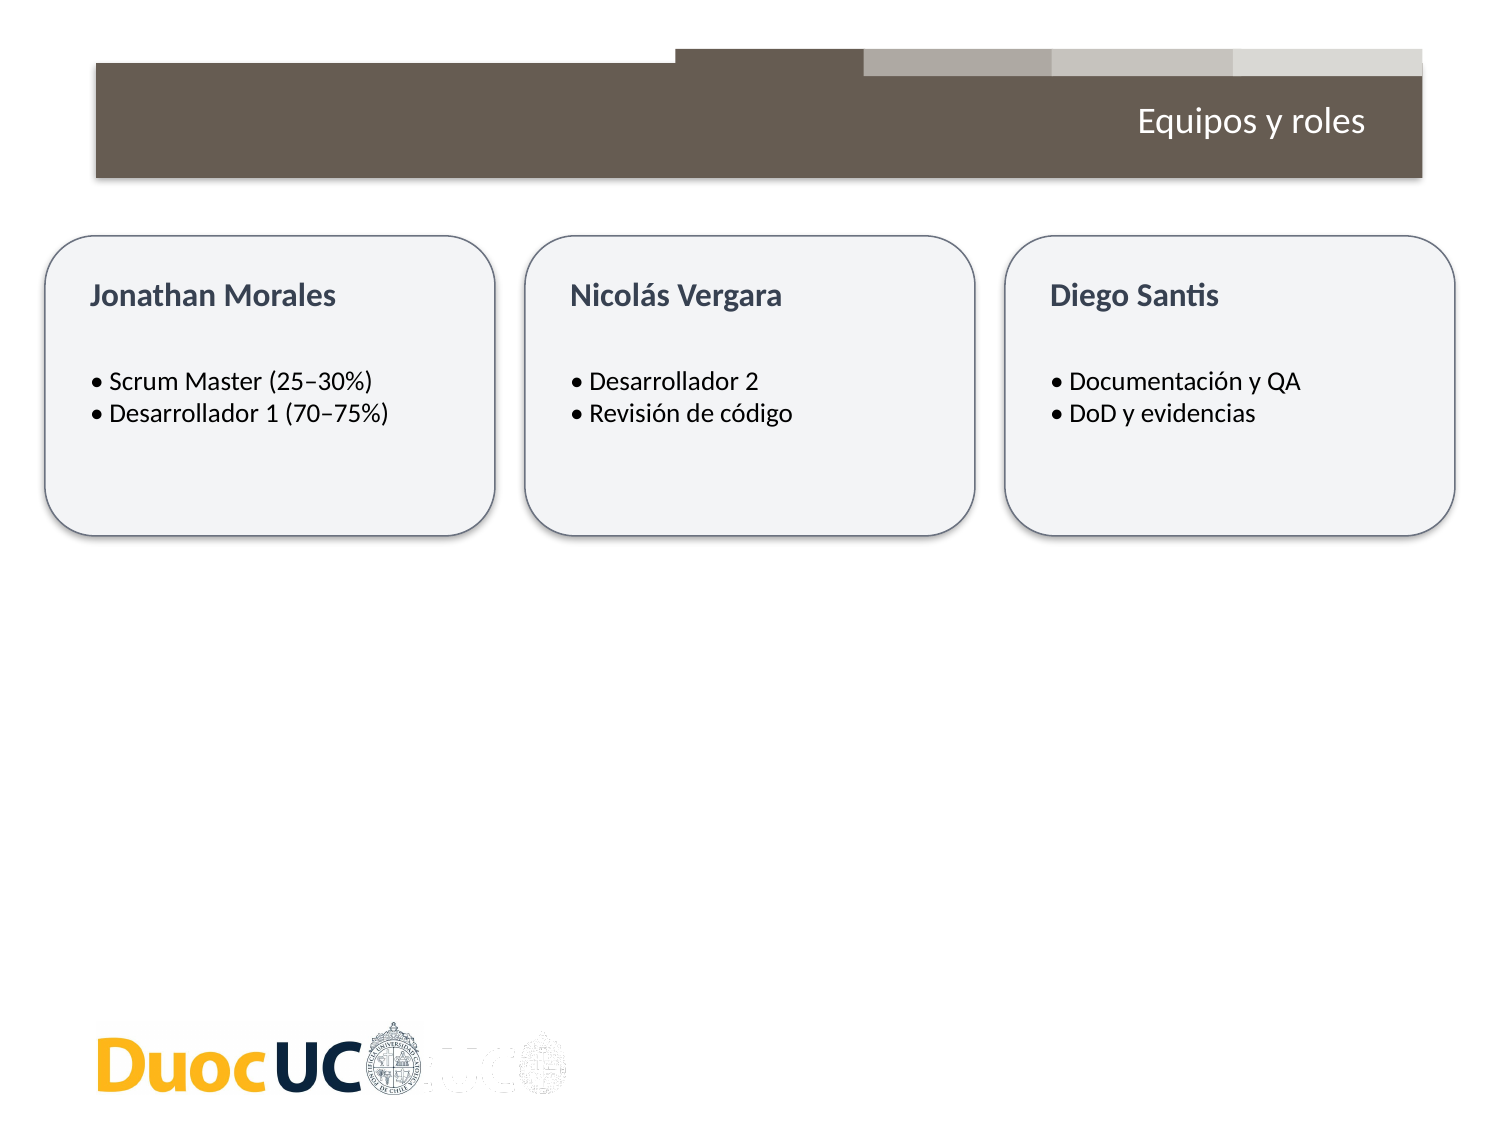

Equipos y roles

Jonathan Morales
Nicolás Vergara
Diego Santis
• Scrum Master (25–30%)
• Desarrollador 1 (70–75%)
• Desarrollador 2
• Revisión de código
• Documentación y QA
• DoD y evidencias